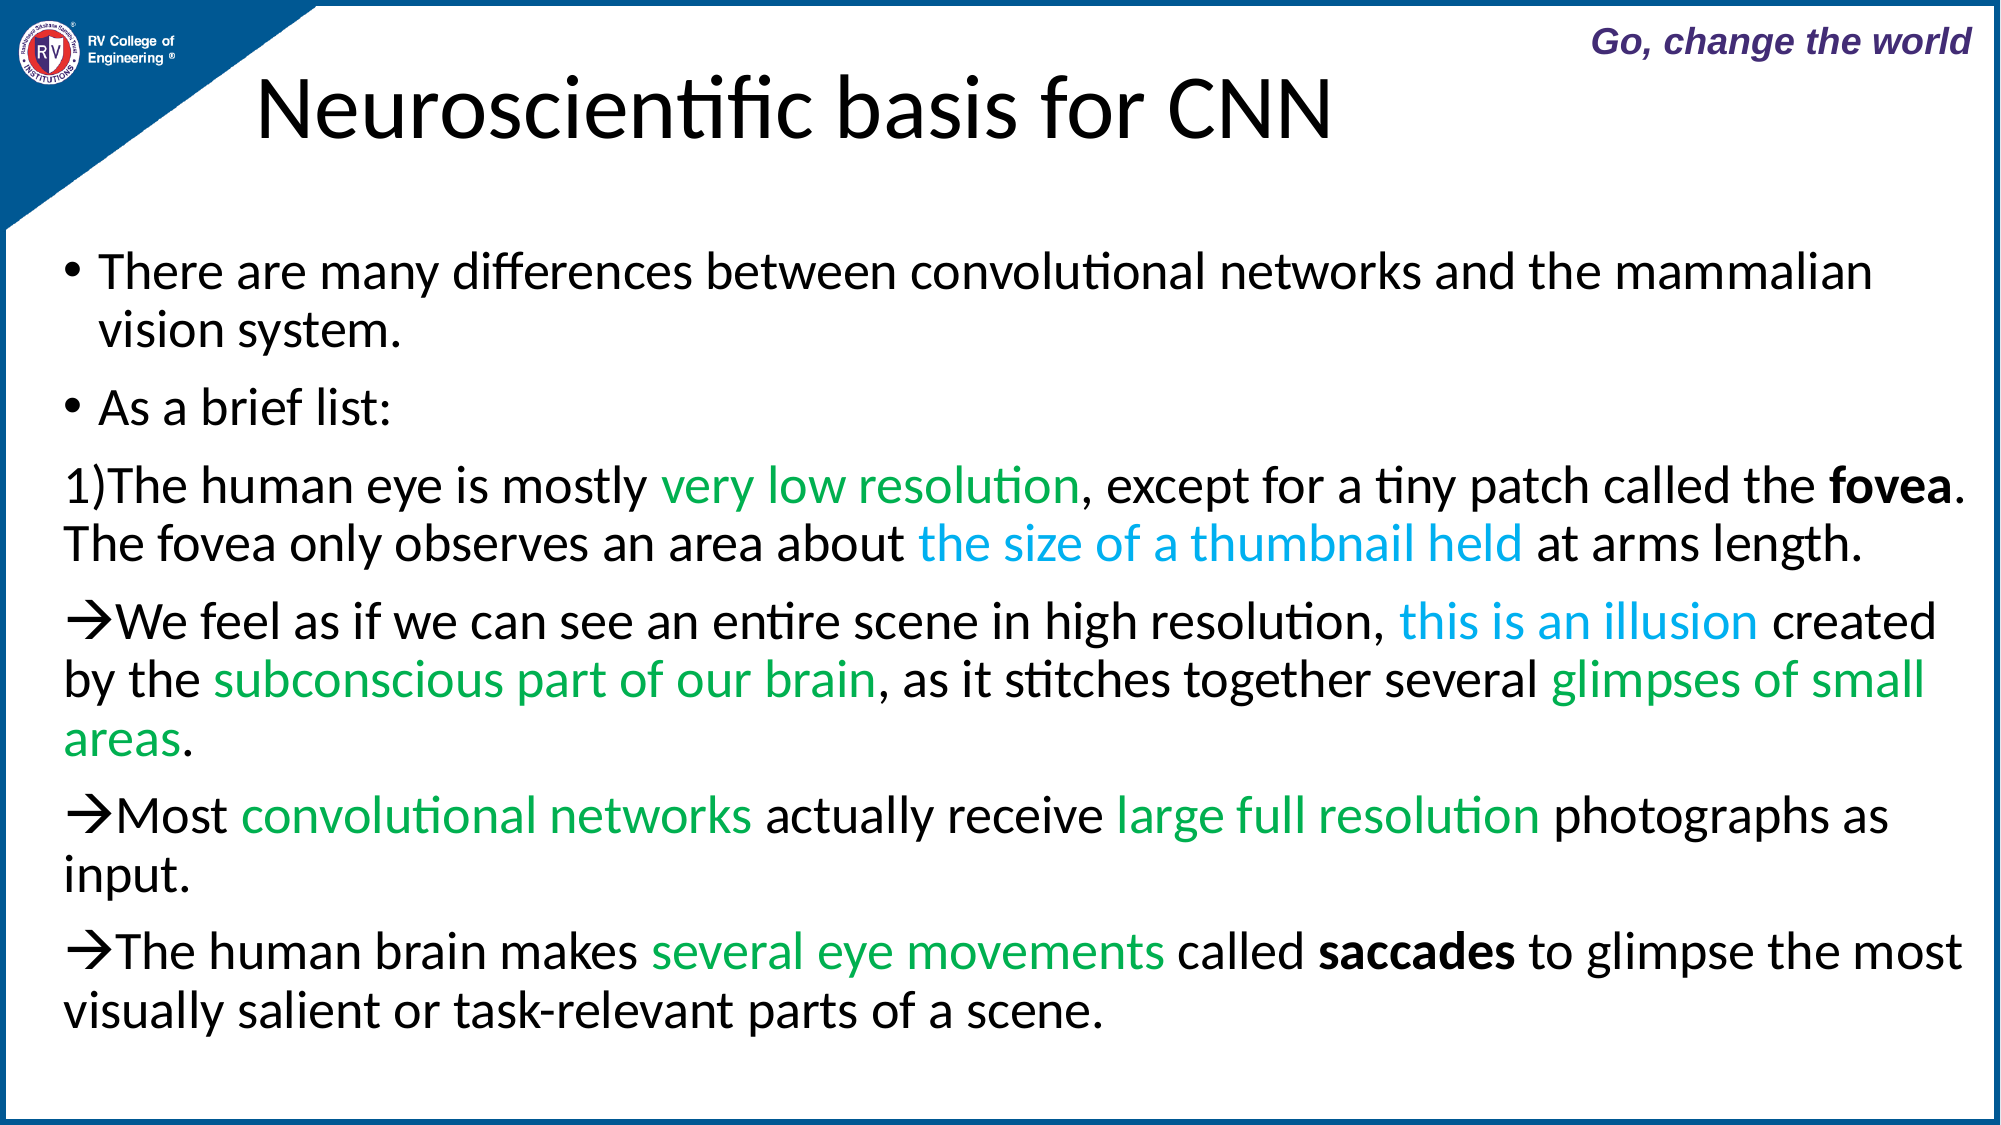

# Neuroscientific basis for CNN
There are many differences between convolutional networks and the mammalian vision system.
As a brief list:
1)The human eye is mostly very low resolution, except for a tiny patch called the fovea. The fovea only observes an area about the size of a thumbnail held at arms length.
🡪We feel as if we can see an entire scene in high resolution, this is an illusion created by the subconscious part of our brain, as it stitches together several glimpses of small areas.
🡪Most convolutional networks actually receive large full resolution photographs as input.
🡪The human brain makes several eye movements called saccades to glimpse the most visually salient or task-relevant parts of a scene.